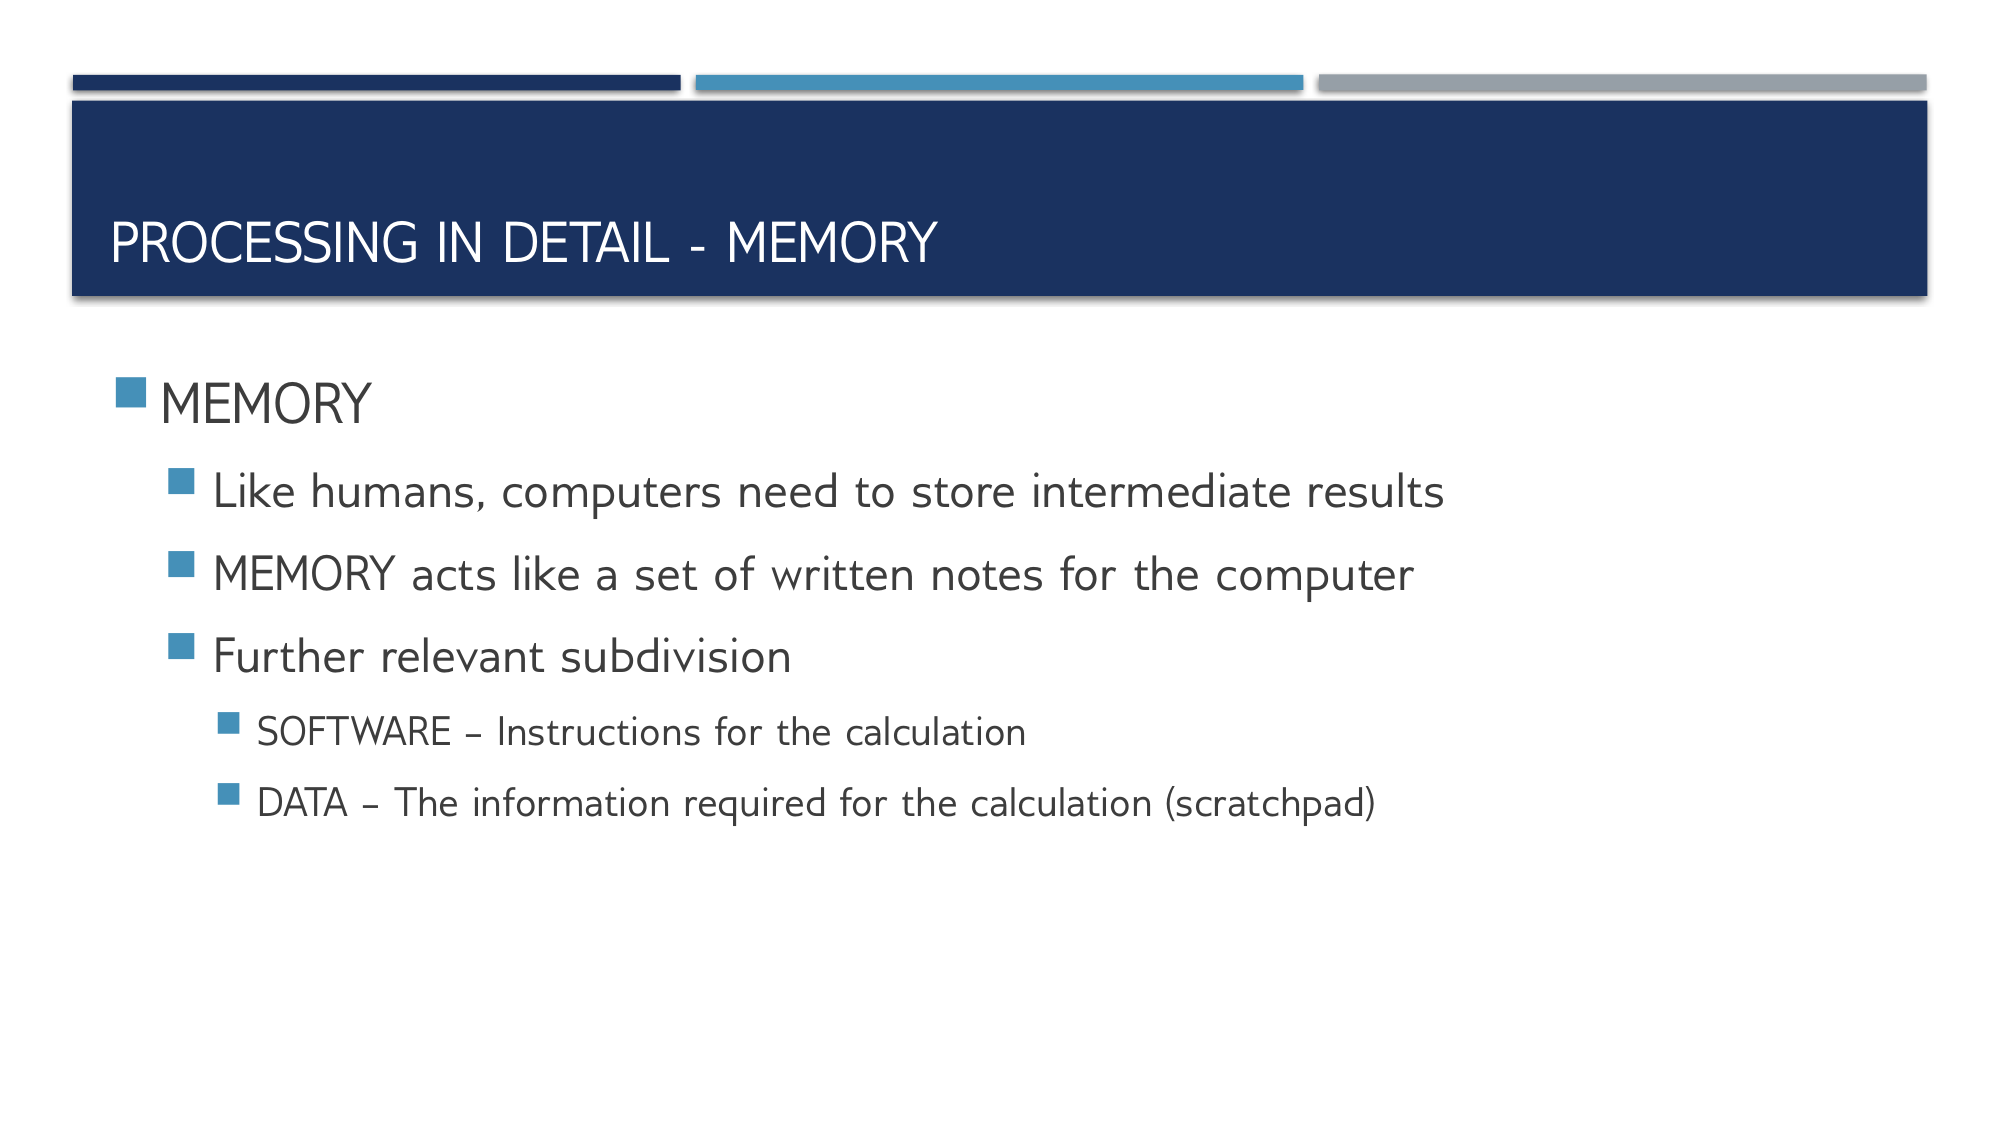

# Processing in Detail - MEMORY
MEMORY
Like humans, computers need to store intermediate results
MEMORY acts like a set of written notes for the computer
Further relevant subdivision
SOFTWARE – Instructions for the calculation
DATA – The information required for the calculation (scratchpad)